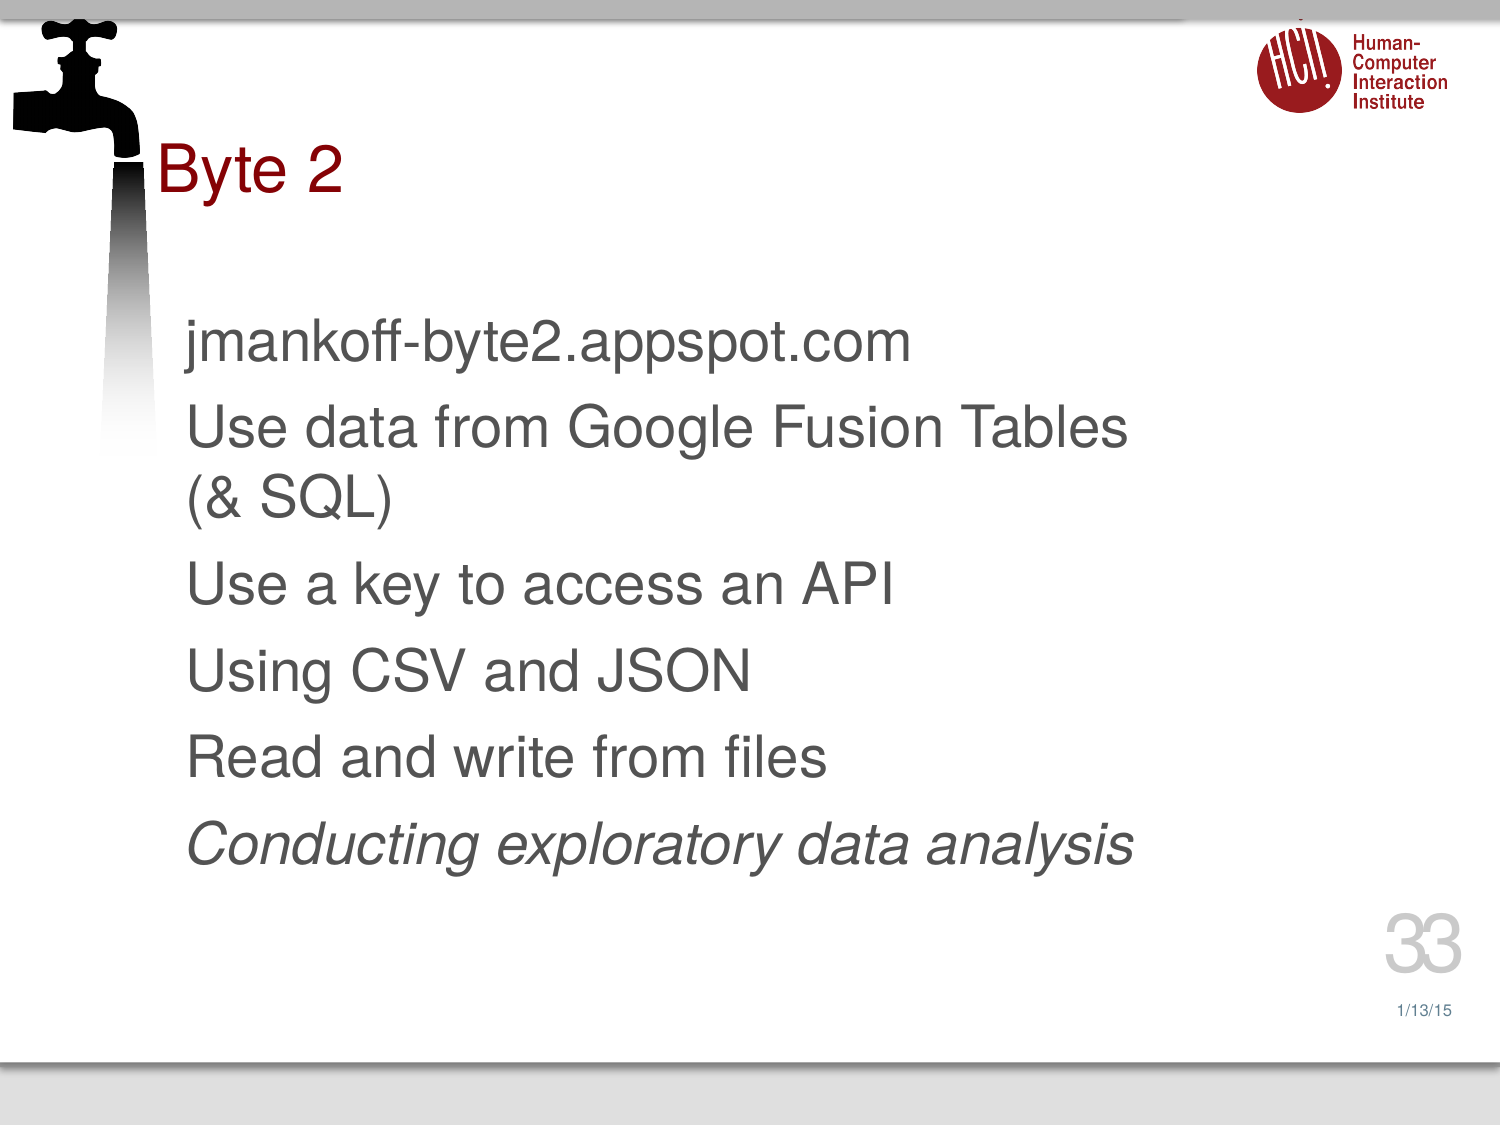

# Byte 2
jmankoff-byte2.appspot.com
Use data from Google Fusion Tables
(& SQL)
Use a key to access an API
Using CSV and JSON
Read and write from files
Conducting exploratory data analysis
33
1/13/15